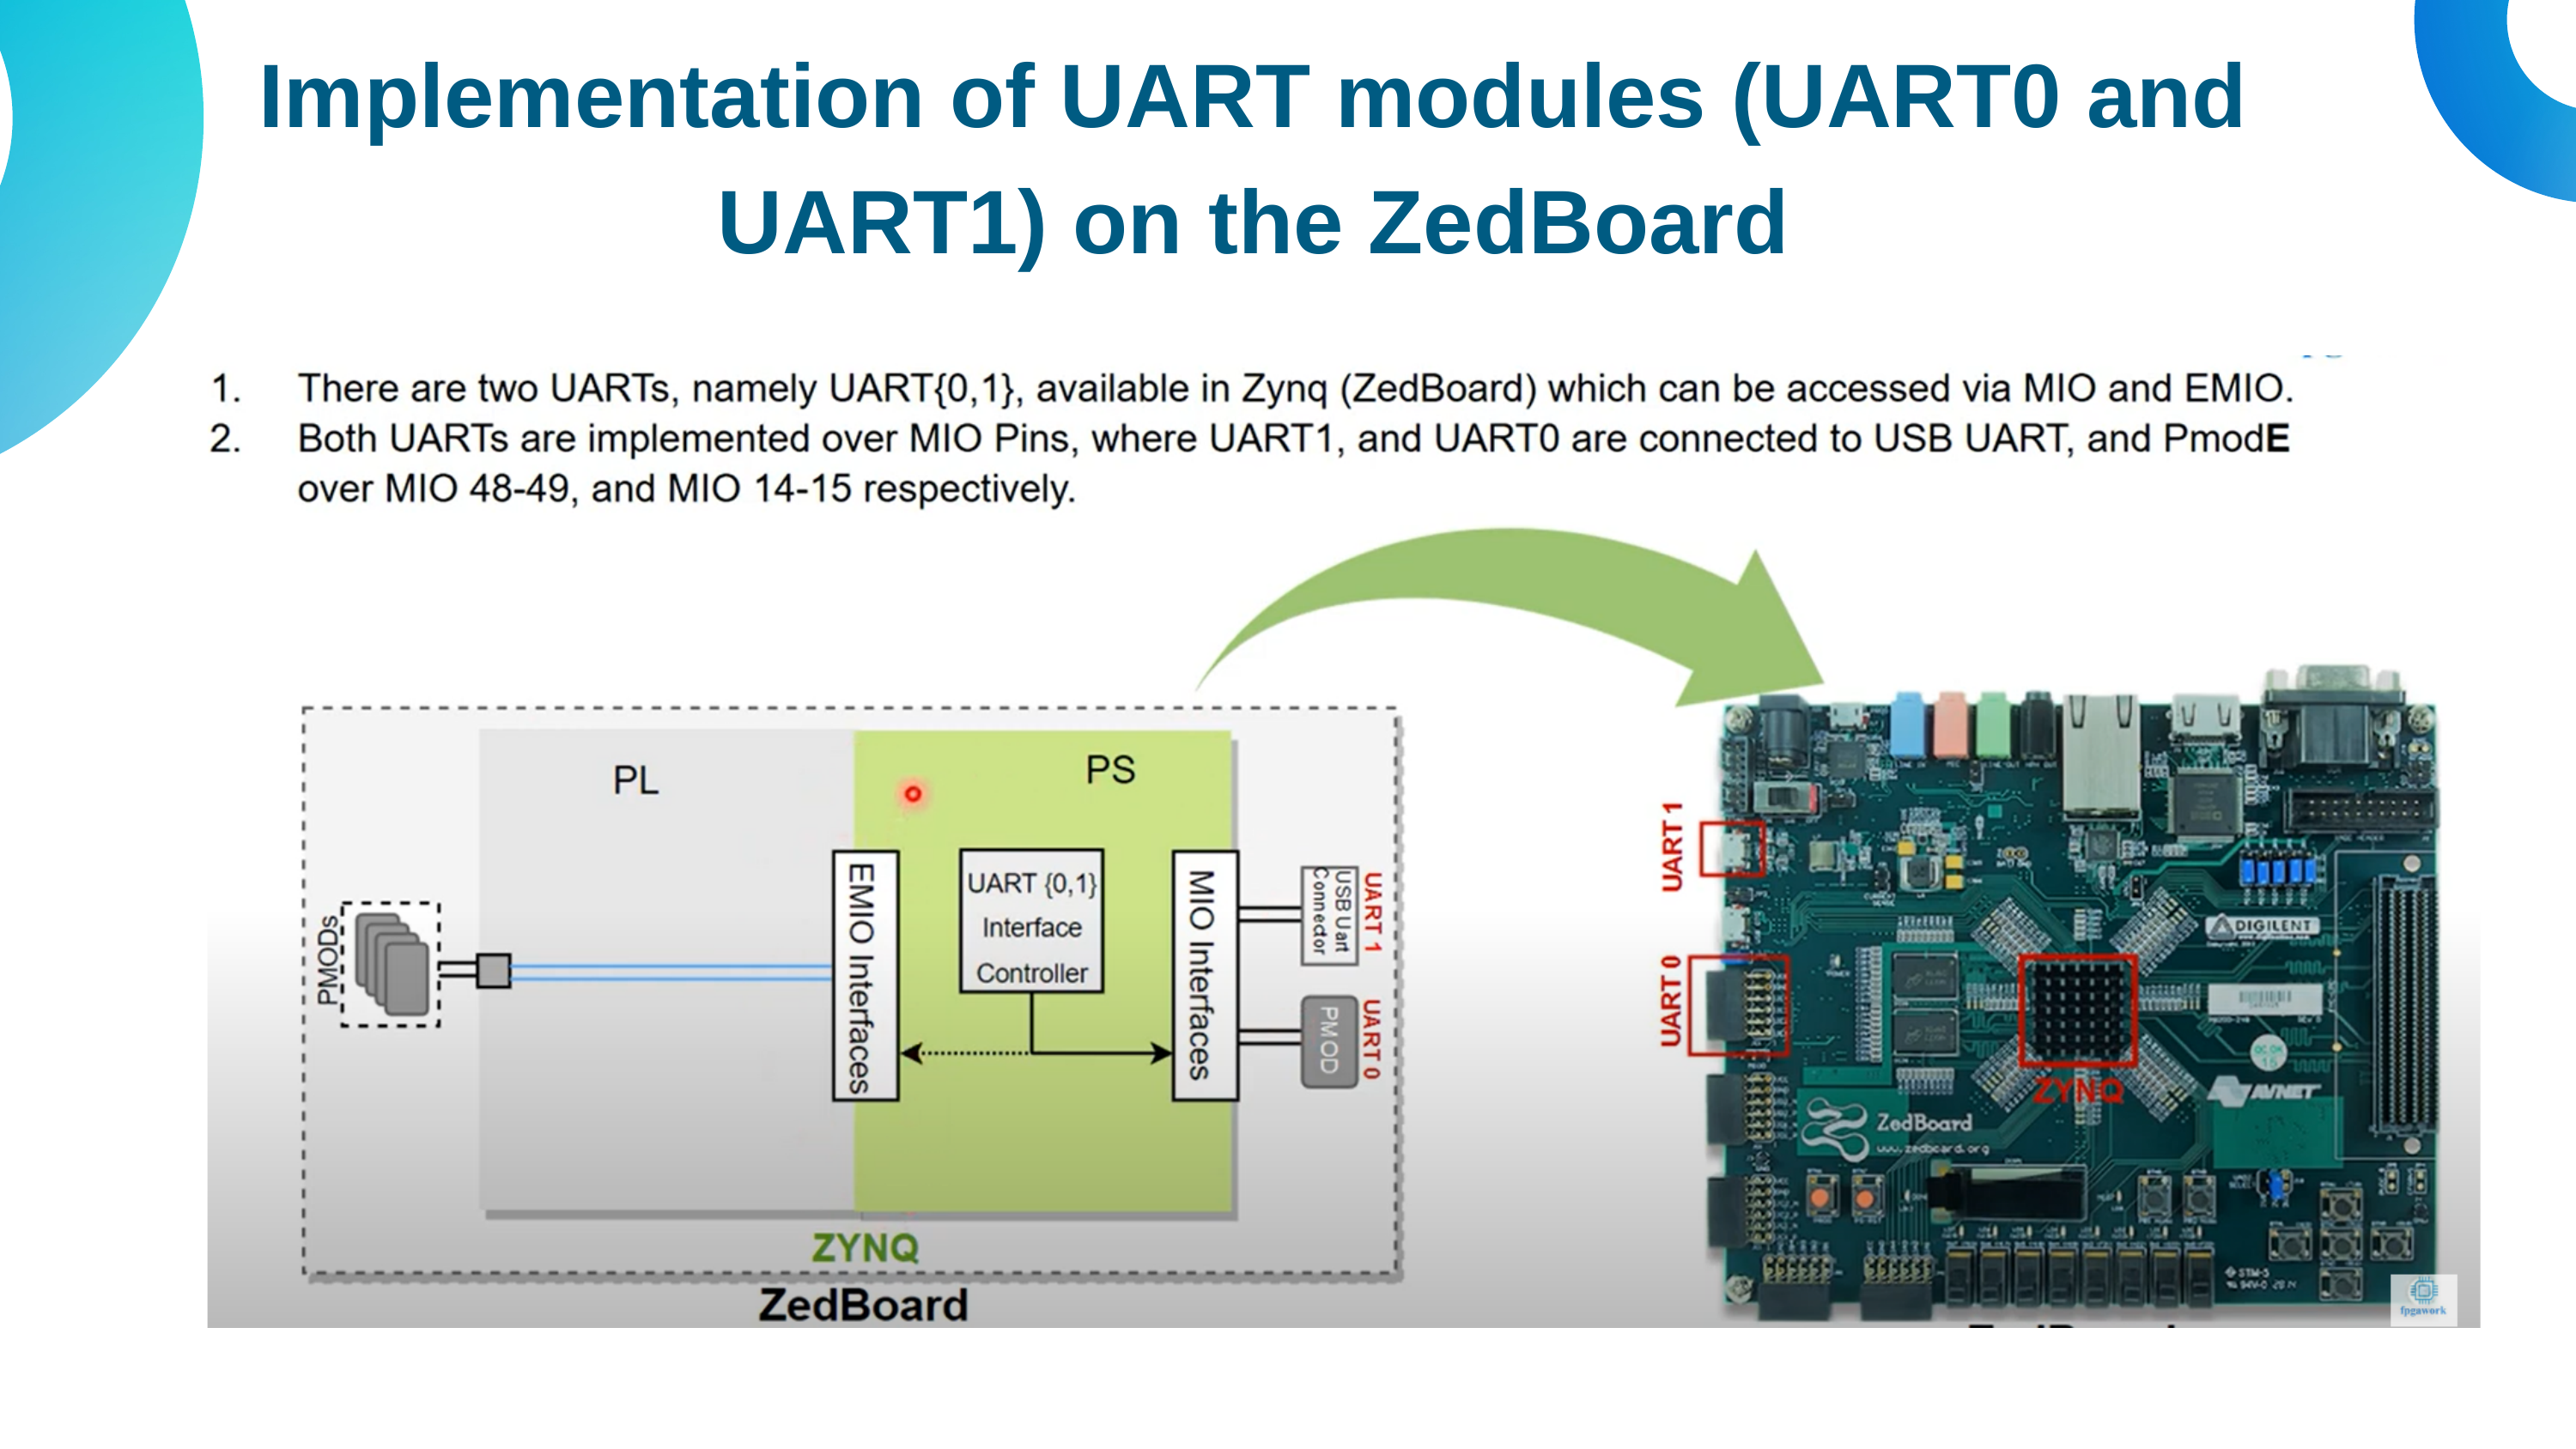

Implementation of UART modules (UART0 and UART1) on the ZedBoard